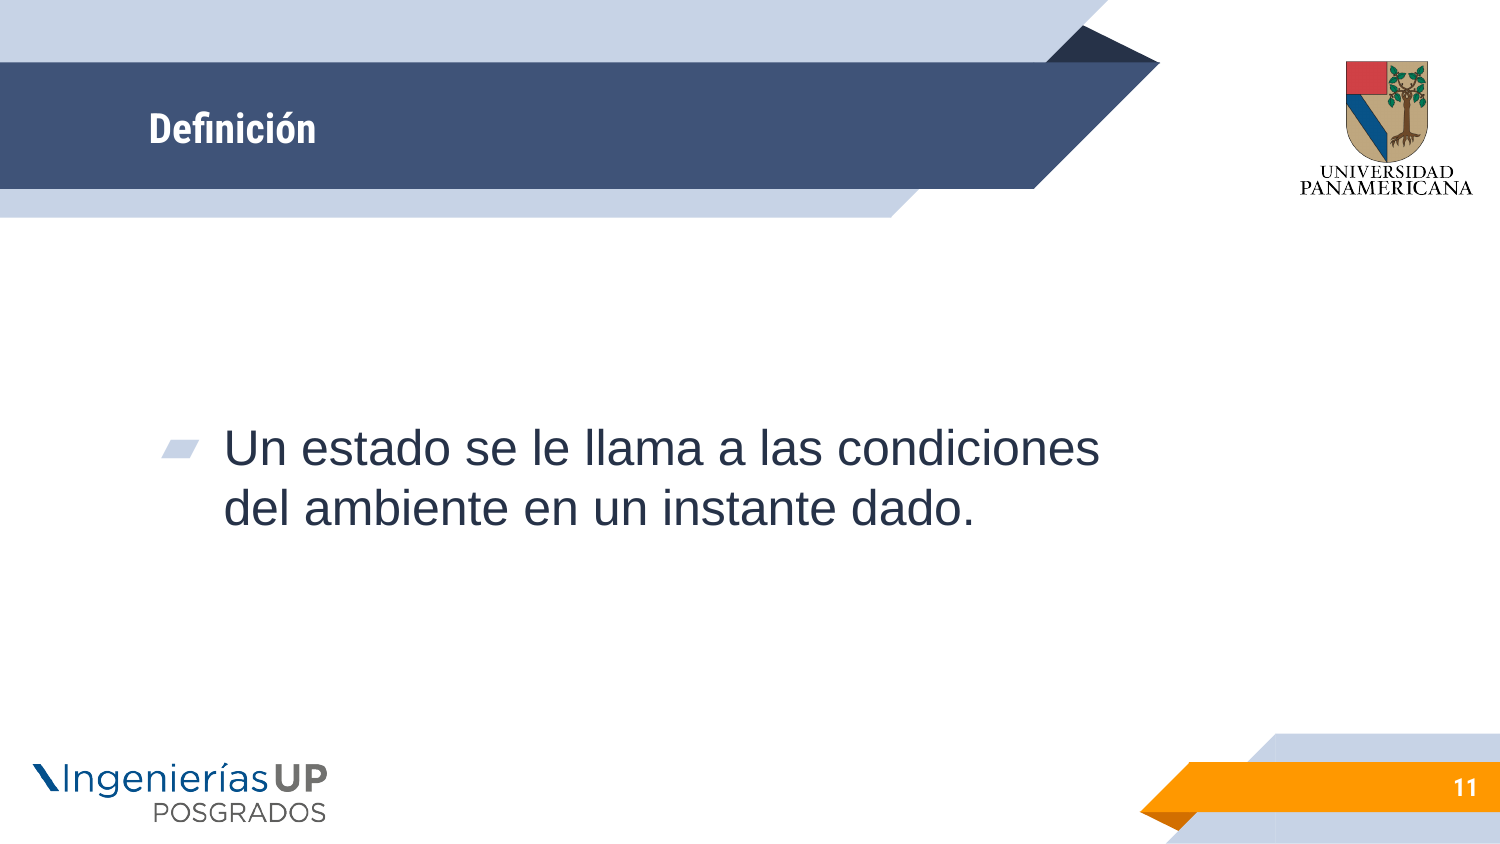

# Definición
Un estado se le llama a las condiciones del ambiente en un instante dado.
11